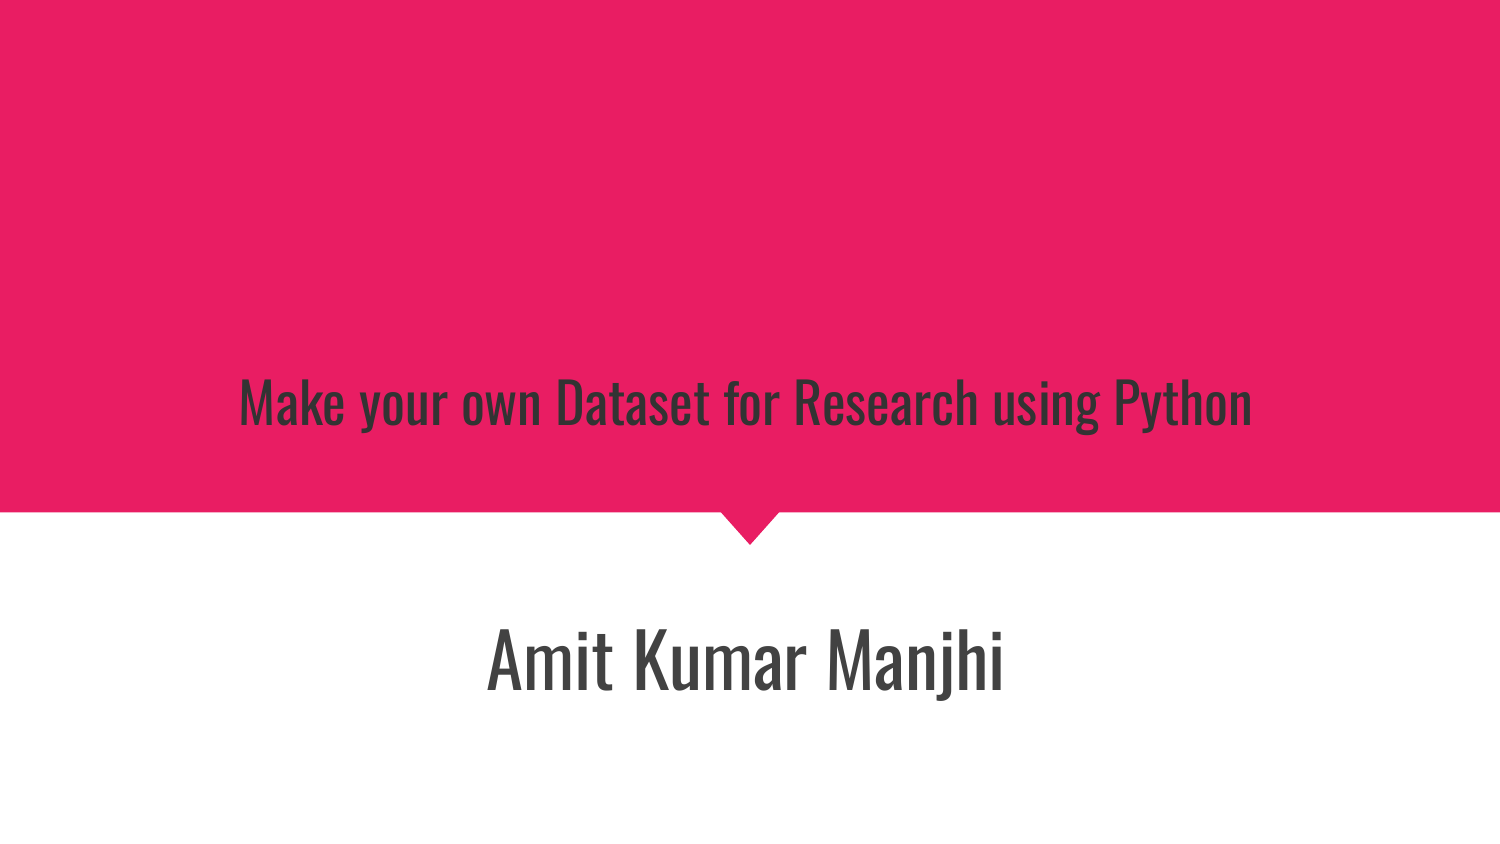

# Make your own Dataset for Research using Python
Amit Kumar Manjhi